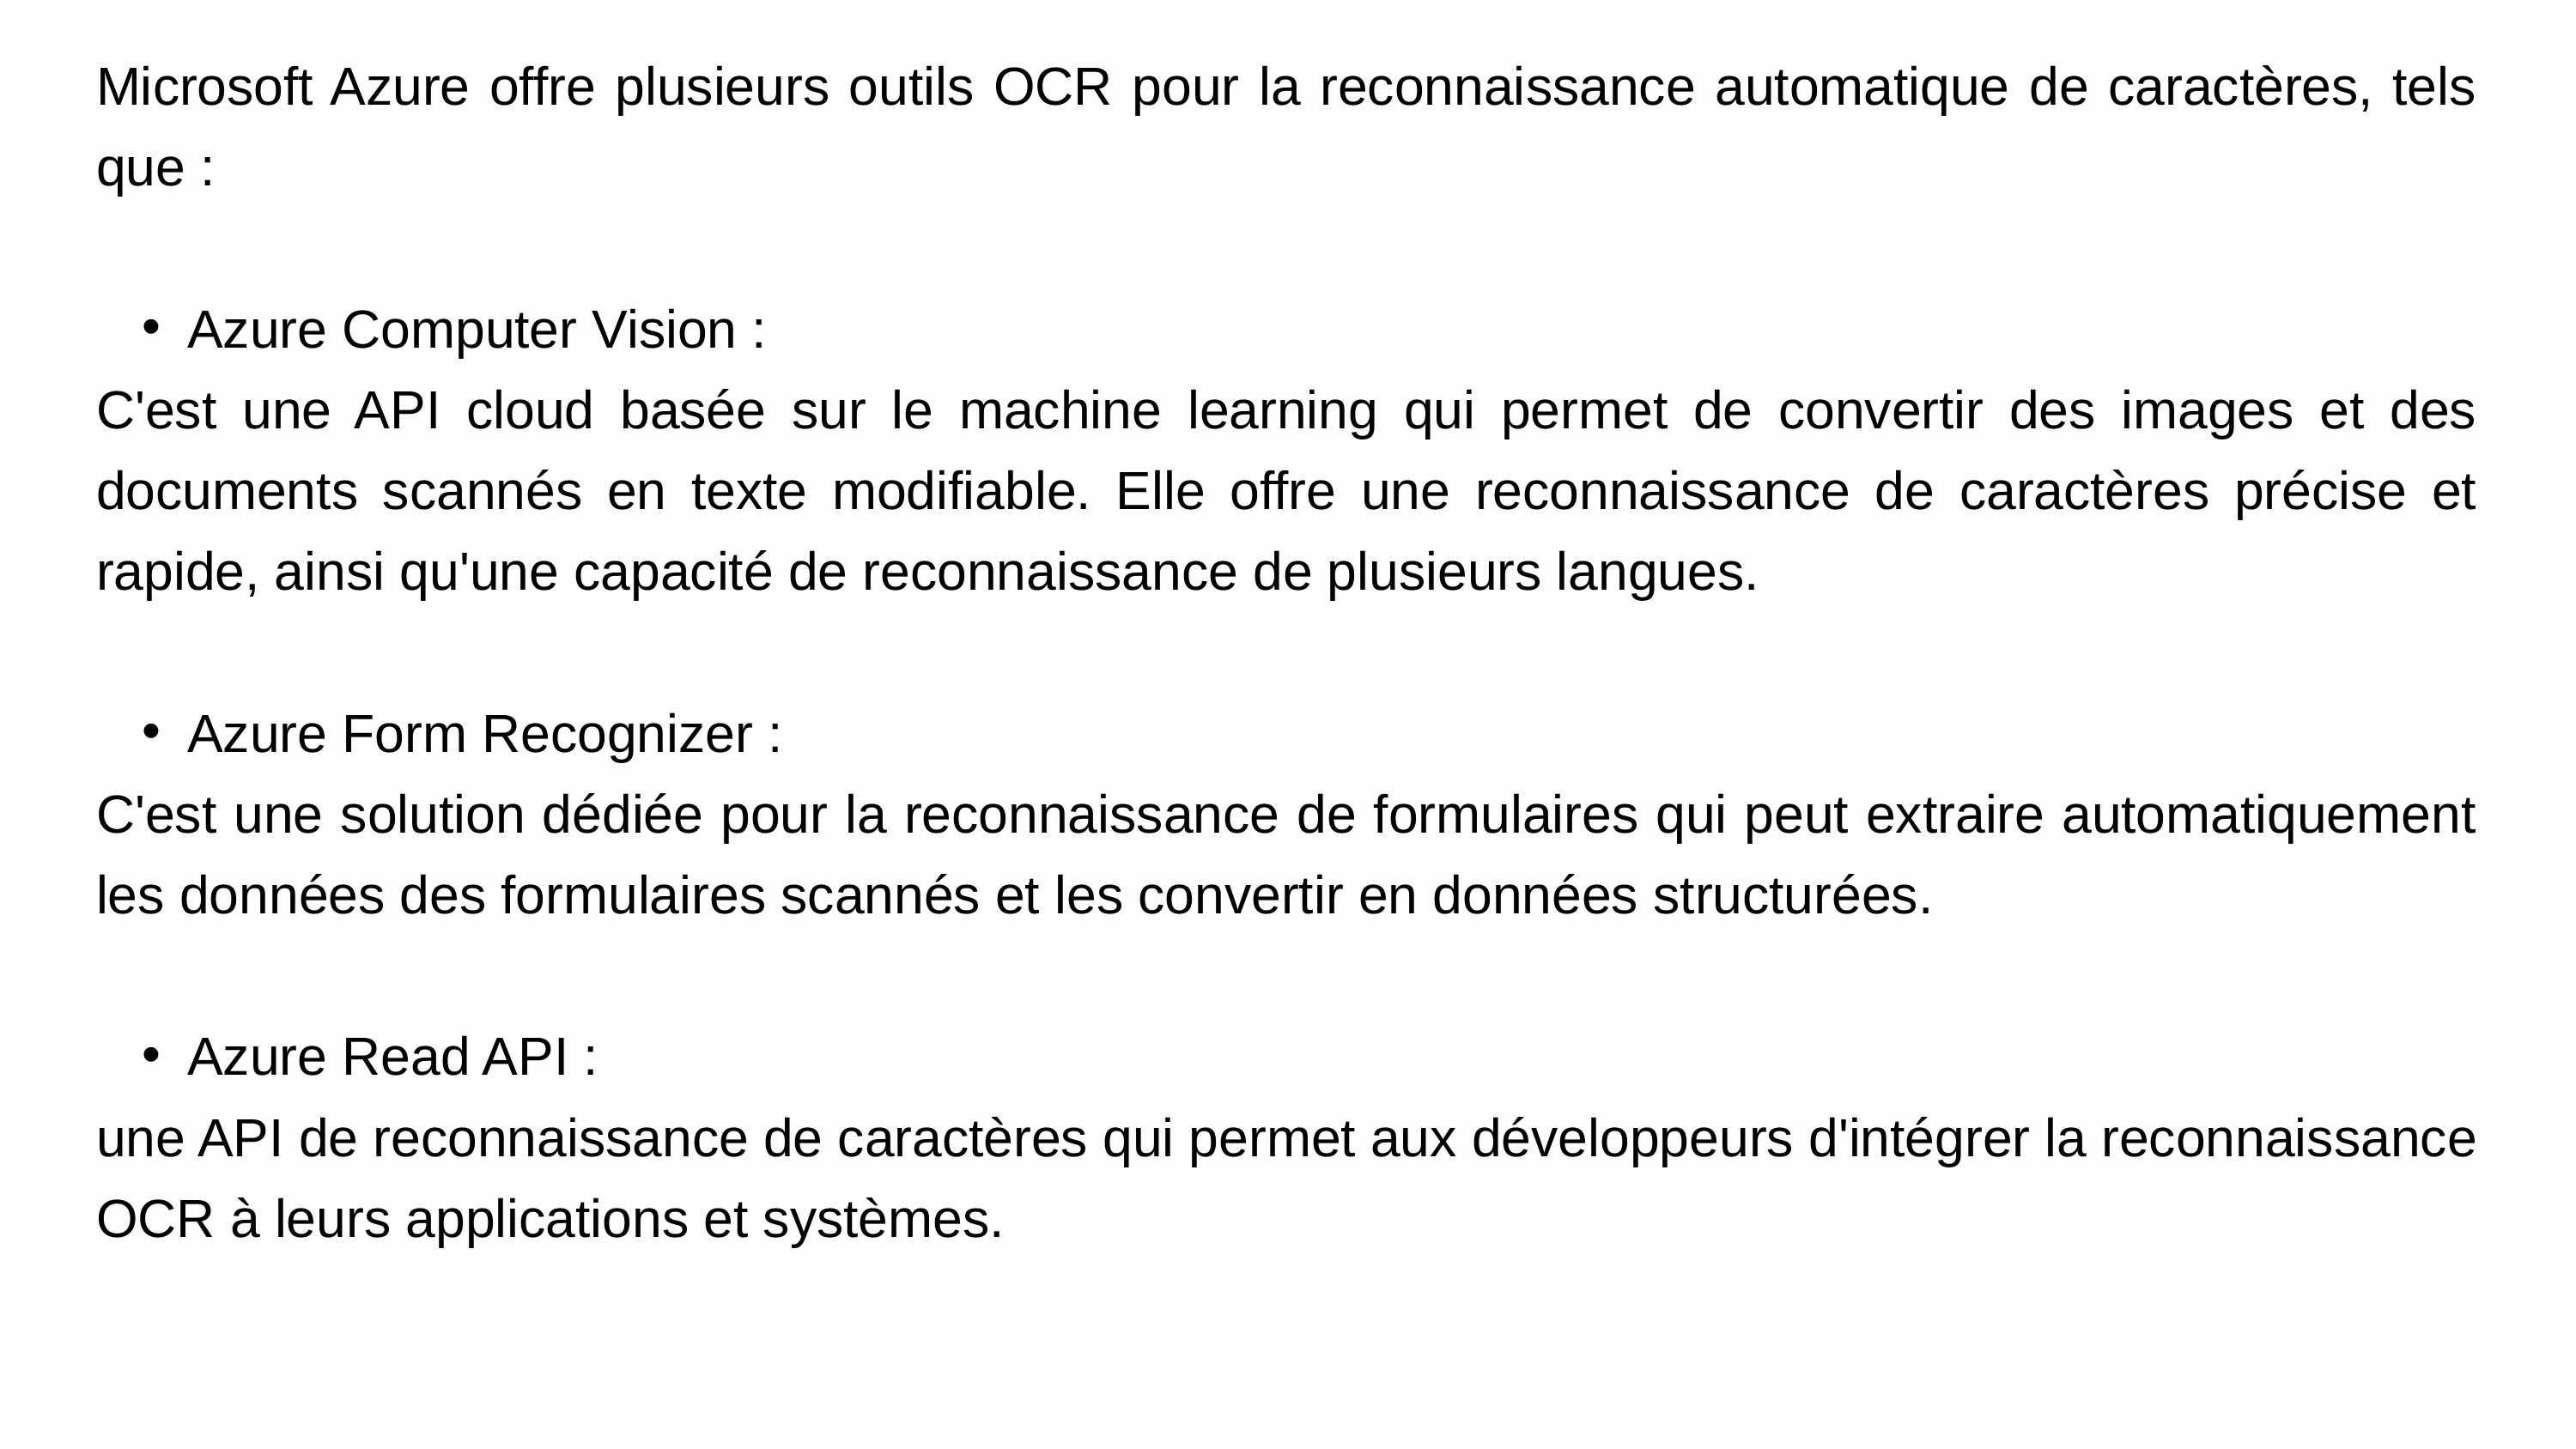

Microsoft Azure offre plusieurs outils OCR pour la reconnaissance automatique de caractères, tels que :

Azure Computer Vision :
C'est une API cloud basée sur le machine learning qui permet de convertir des images et des documents scannés en texte modifiable. Elle offre une reconnaissance de caractères précise et rapide, ainsi qu'une capacité de reconnaissance de plusieurs langues.

Azure Form Recognizer :
C'est une solution dédiée pour la reconnaissance de formulaires qui peut extraire automatiquement les données des formulaires scannés et les convertir en données structurées.

Azure Read API :
une API de reconnaissance de caractères qui permet aux développeurs d'intégrer la reconnaissance OCR à leurs applications et systèmes.